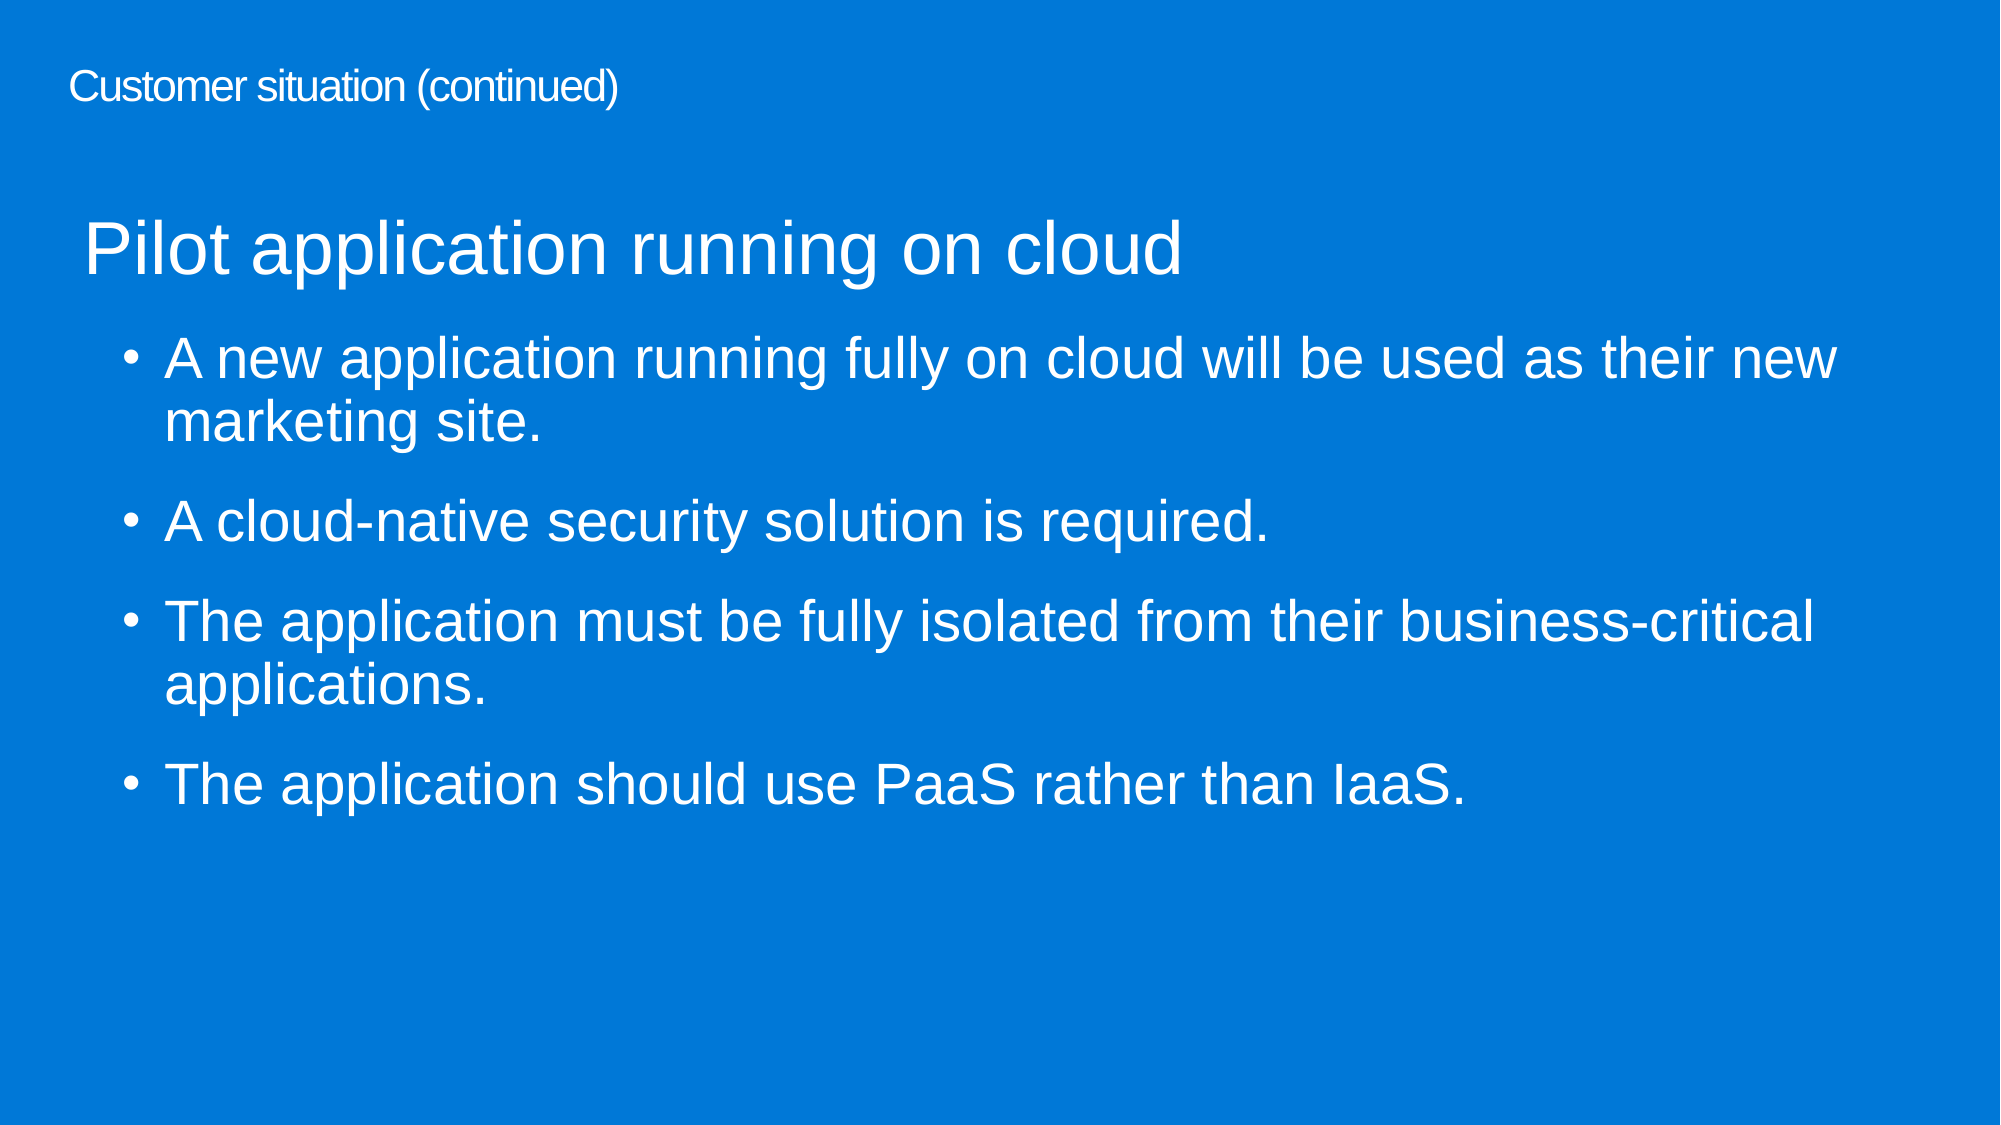

# Customer situation (continued)
Pilot application running on cloud
A new application running fully on cloud will be used as their new marketing site.
A cloud-native security solution is required.
The application must be fully isolated from their business-critical applications.
The application should use PaaS rather than IaaS.